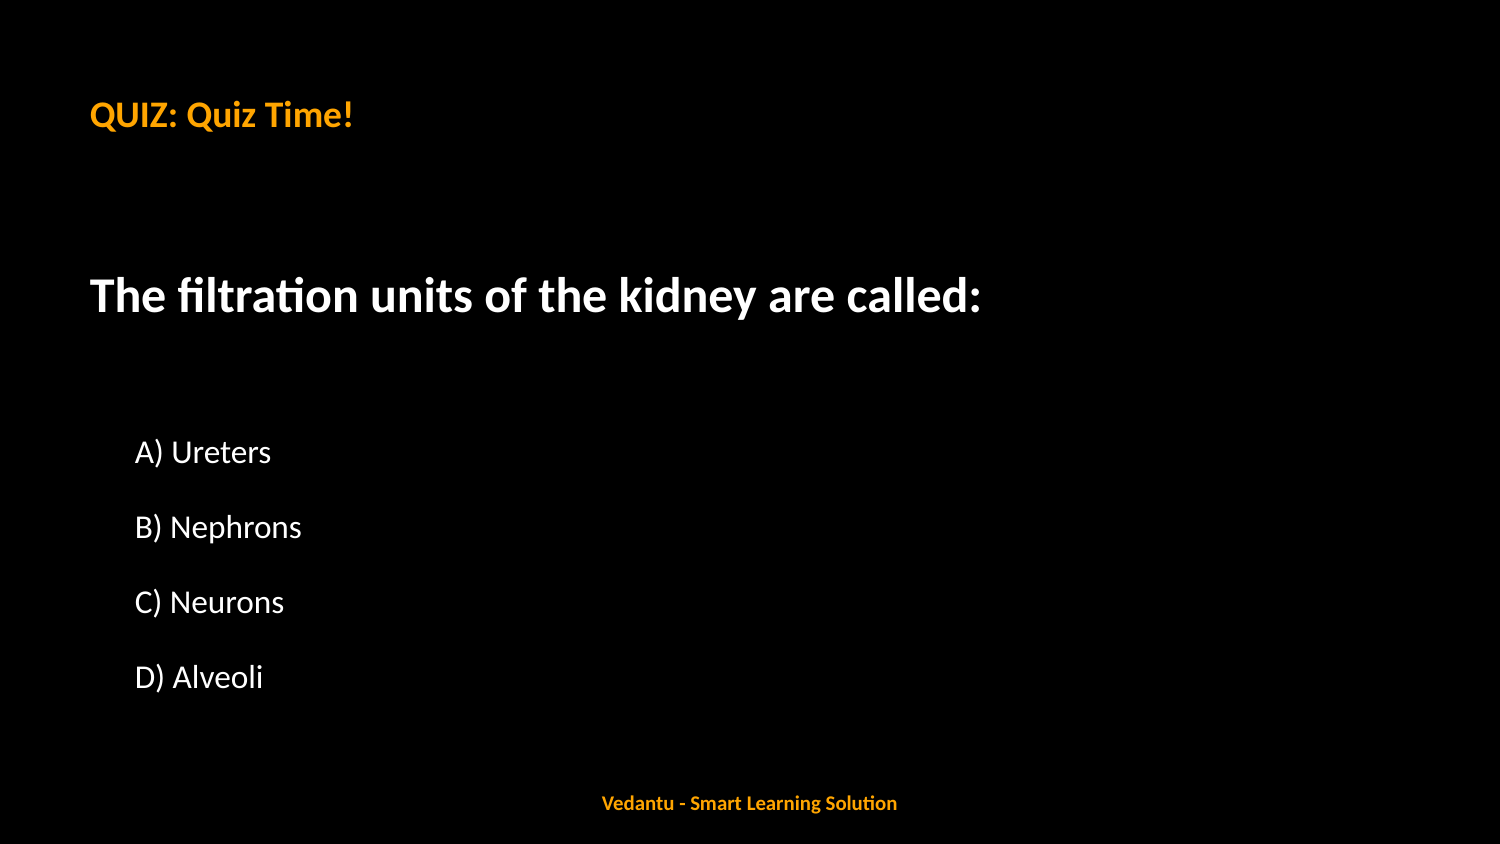

QUIZ: Quiz Time!
The filtration units of the kidney are called:

A) Ureters
B) Nephrons
C) Neurons
D) Alveoli
Vedantu - Smart Learning Solution